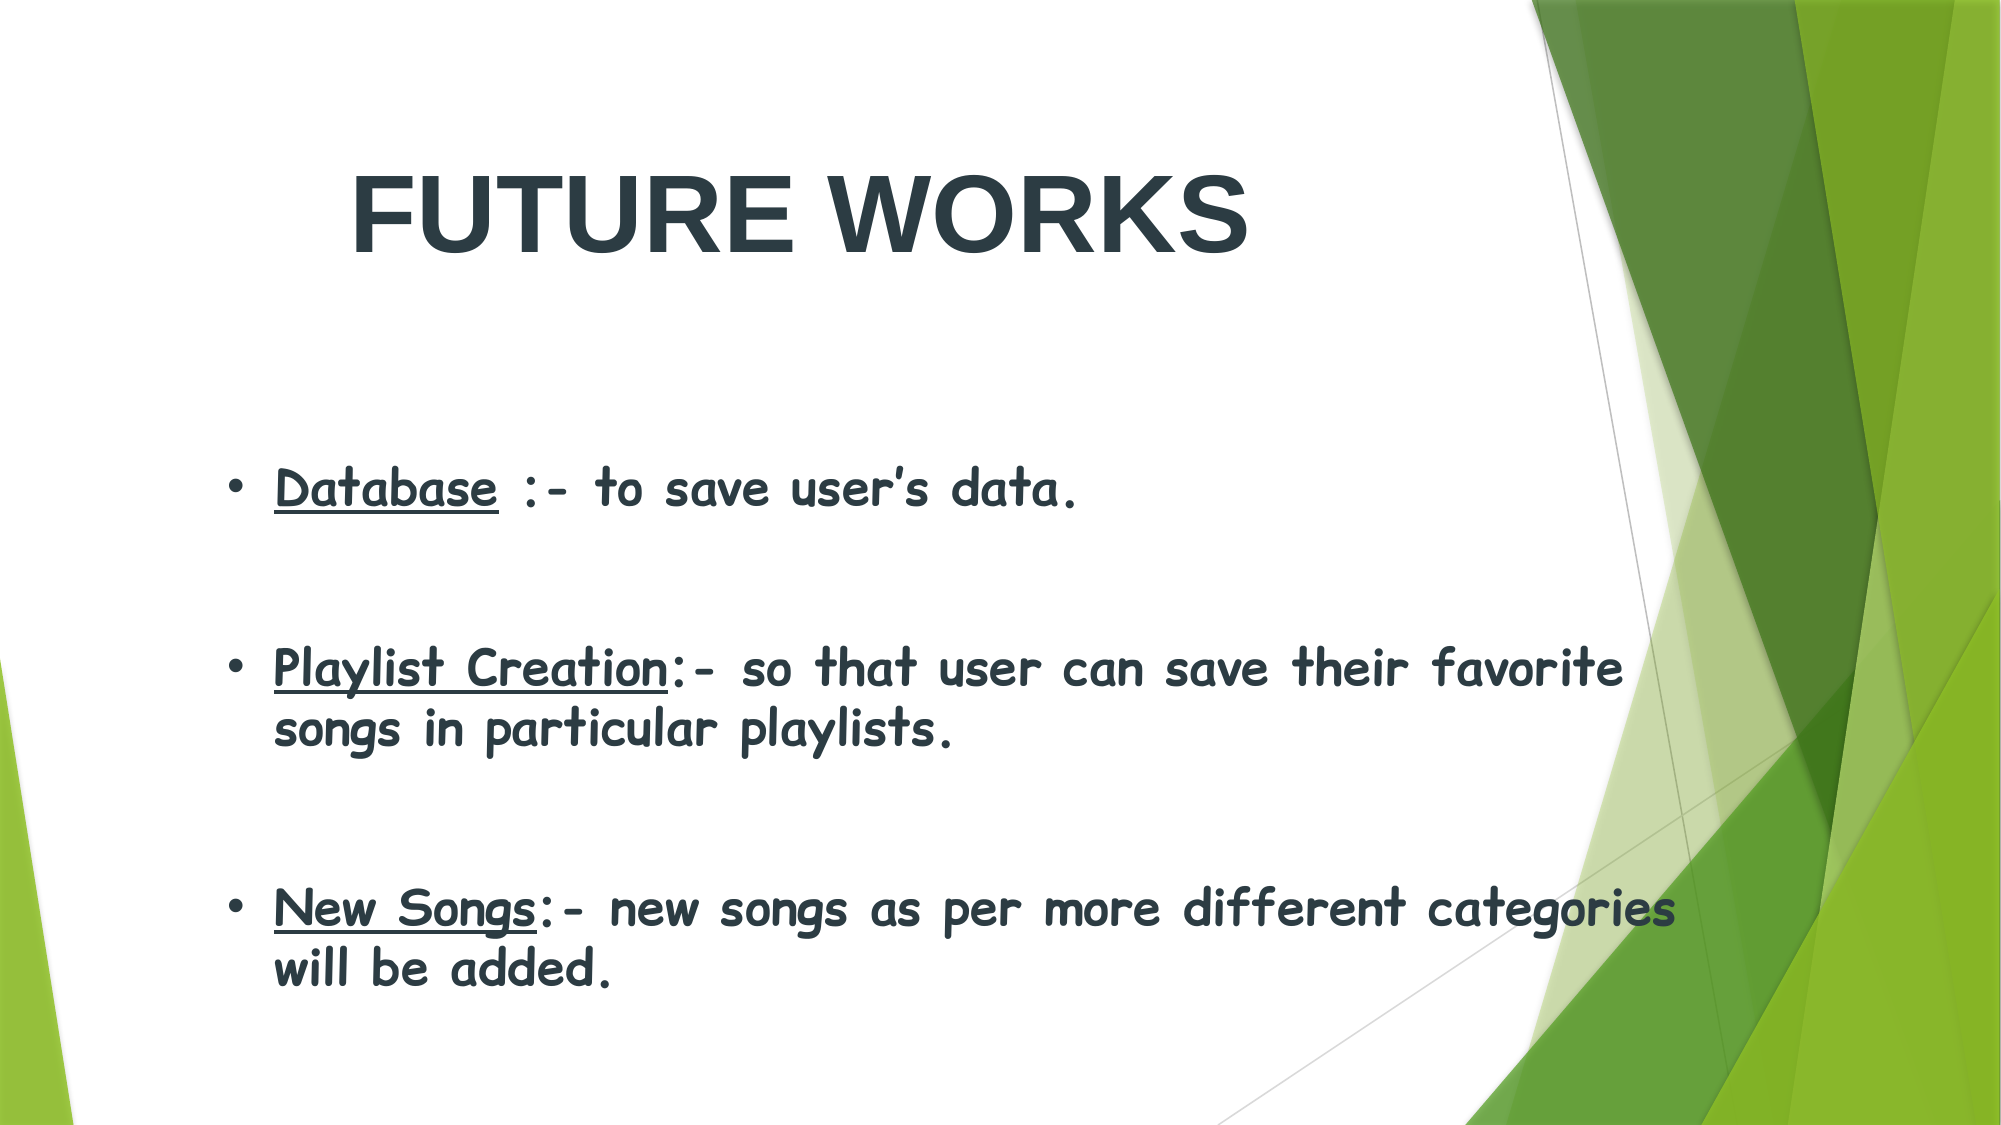

# FUTURE WORKS
Database :- to save user’s data.

Playlist Creation:- so that user can save their favorite songs in particular playlists.

New Songs:- new songs as per more different categories will be added.